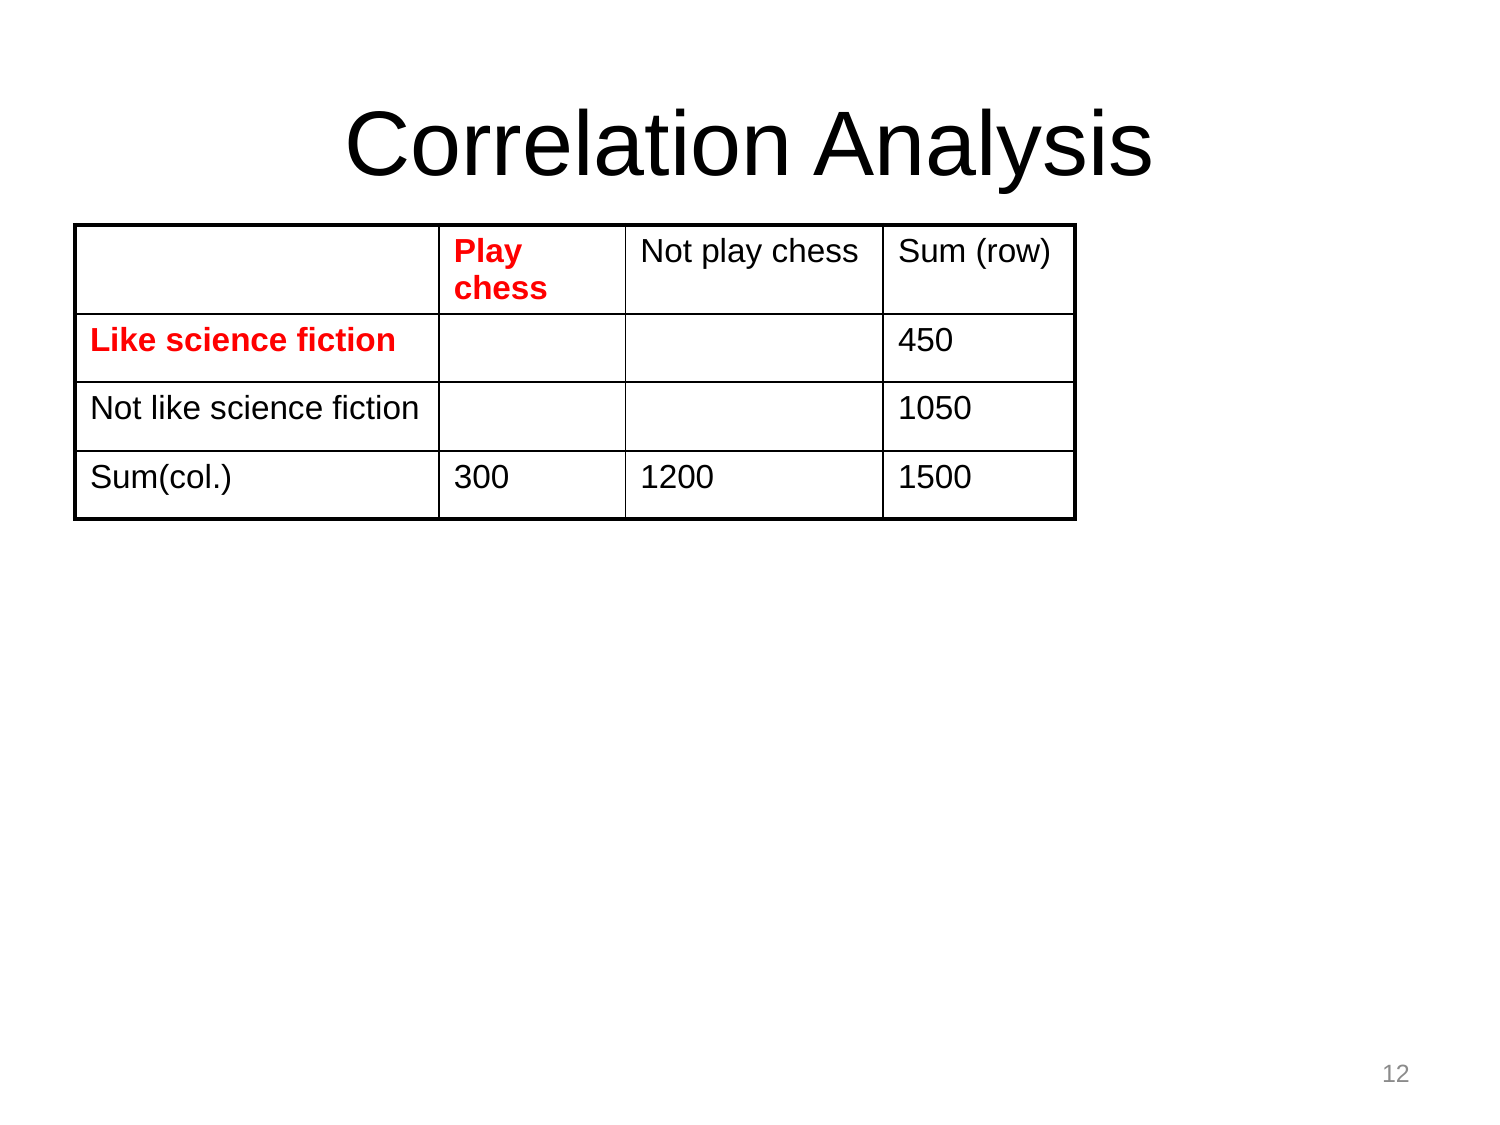

# Correlation Analysis
|  | Play chess | Not play chess | Sum (row) |
| --- | --- | --- | --- |
| Like science fiction |  |  | 450 |
| Not like science fiction |  |  | 1050 |
| Sum(col.) | 300 | 1200 | 1500 |
12